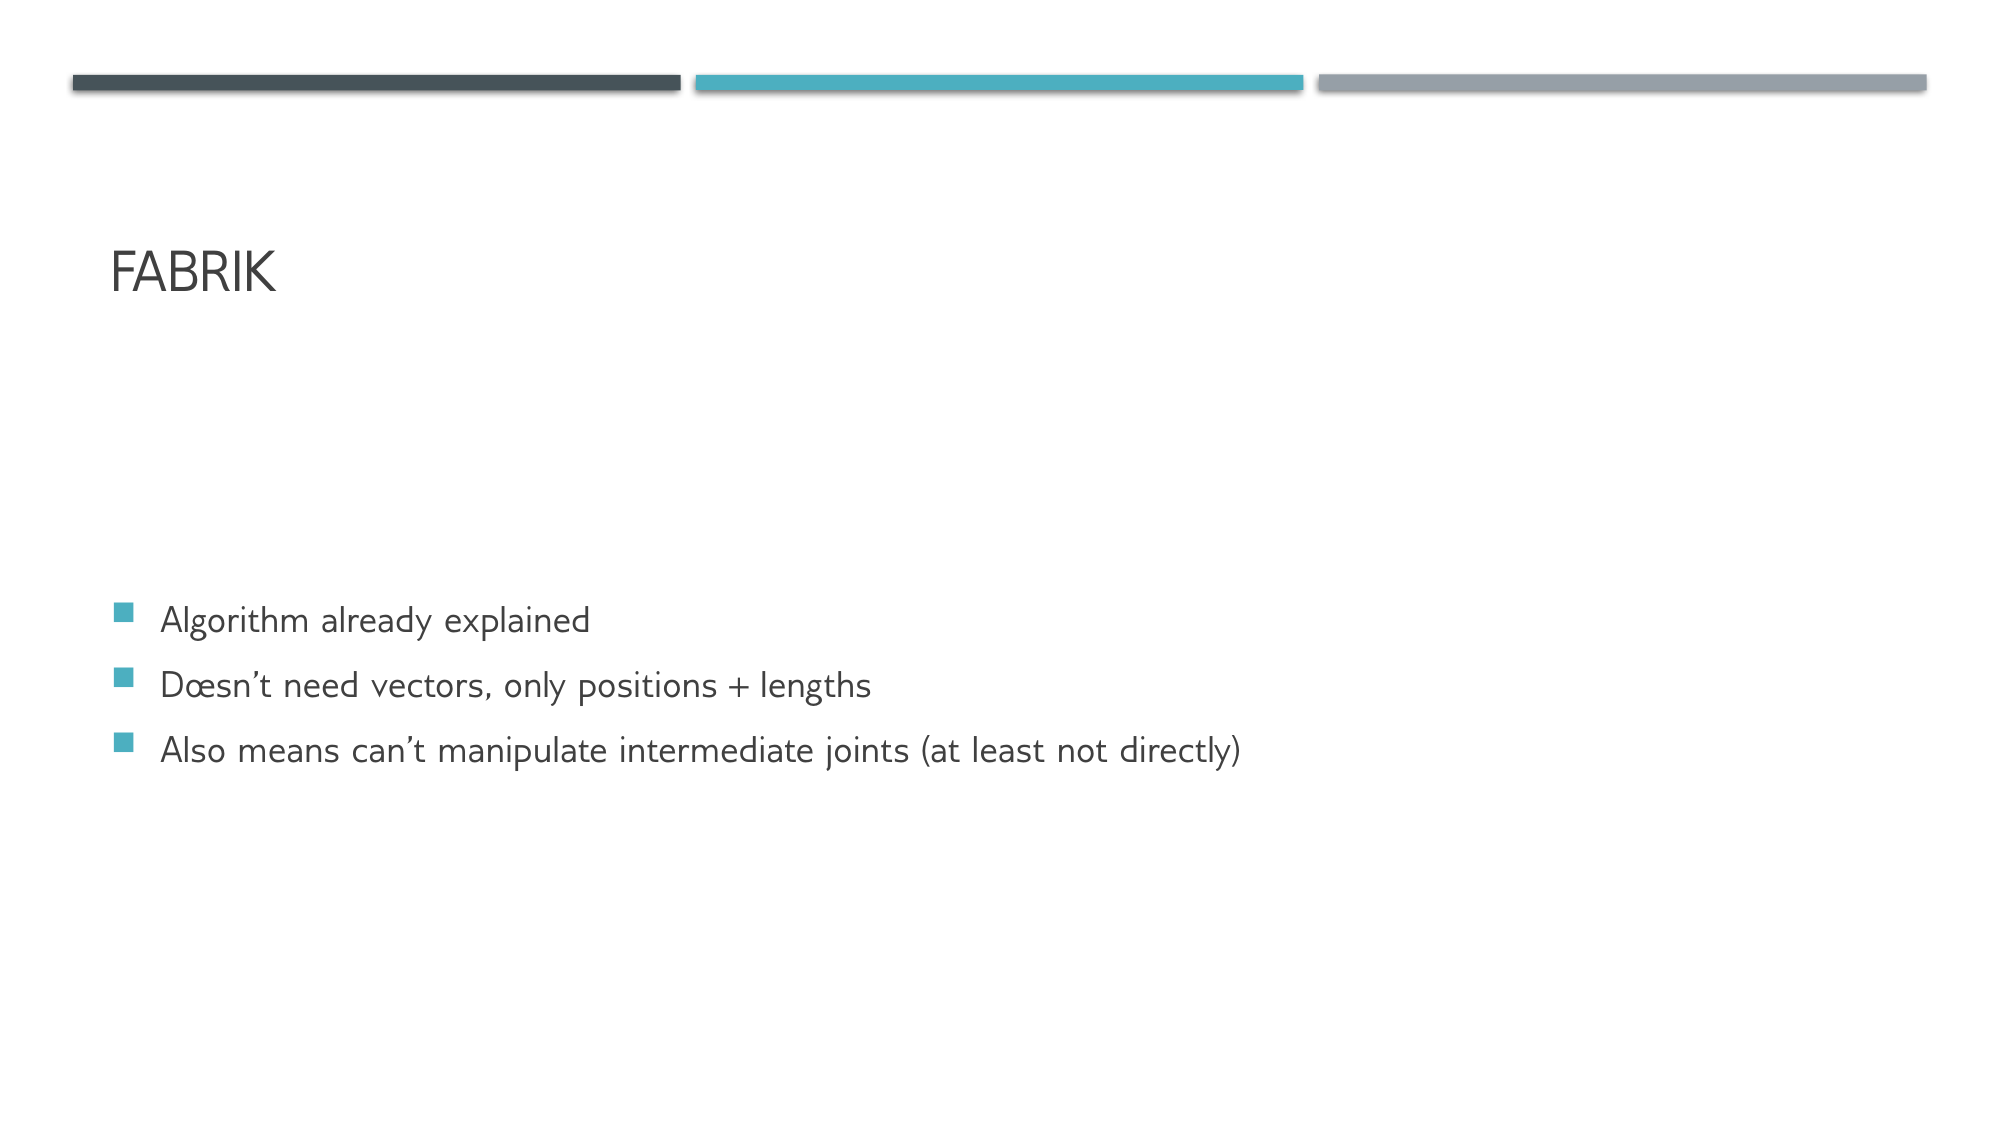

# FABRIK
Algorithm already explained
Doesn’t need vectors, only positions + lengths
Also means can’t manipulate intermediate joints (at least not directly)